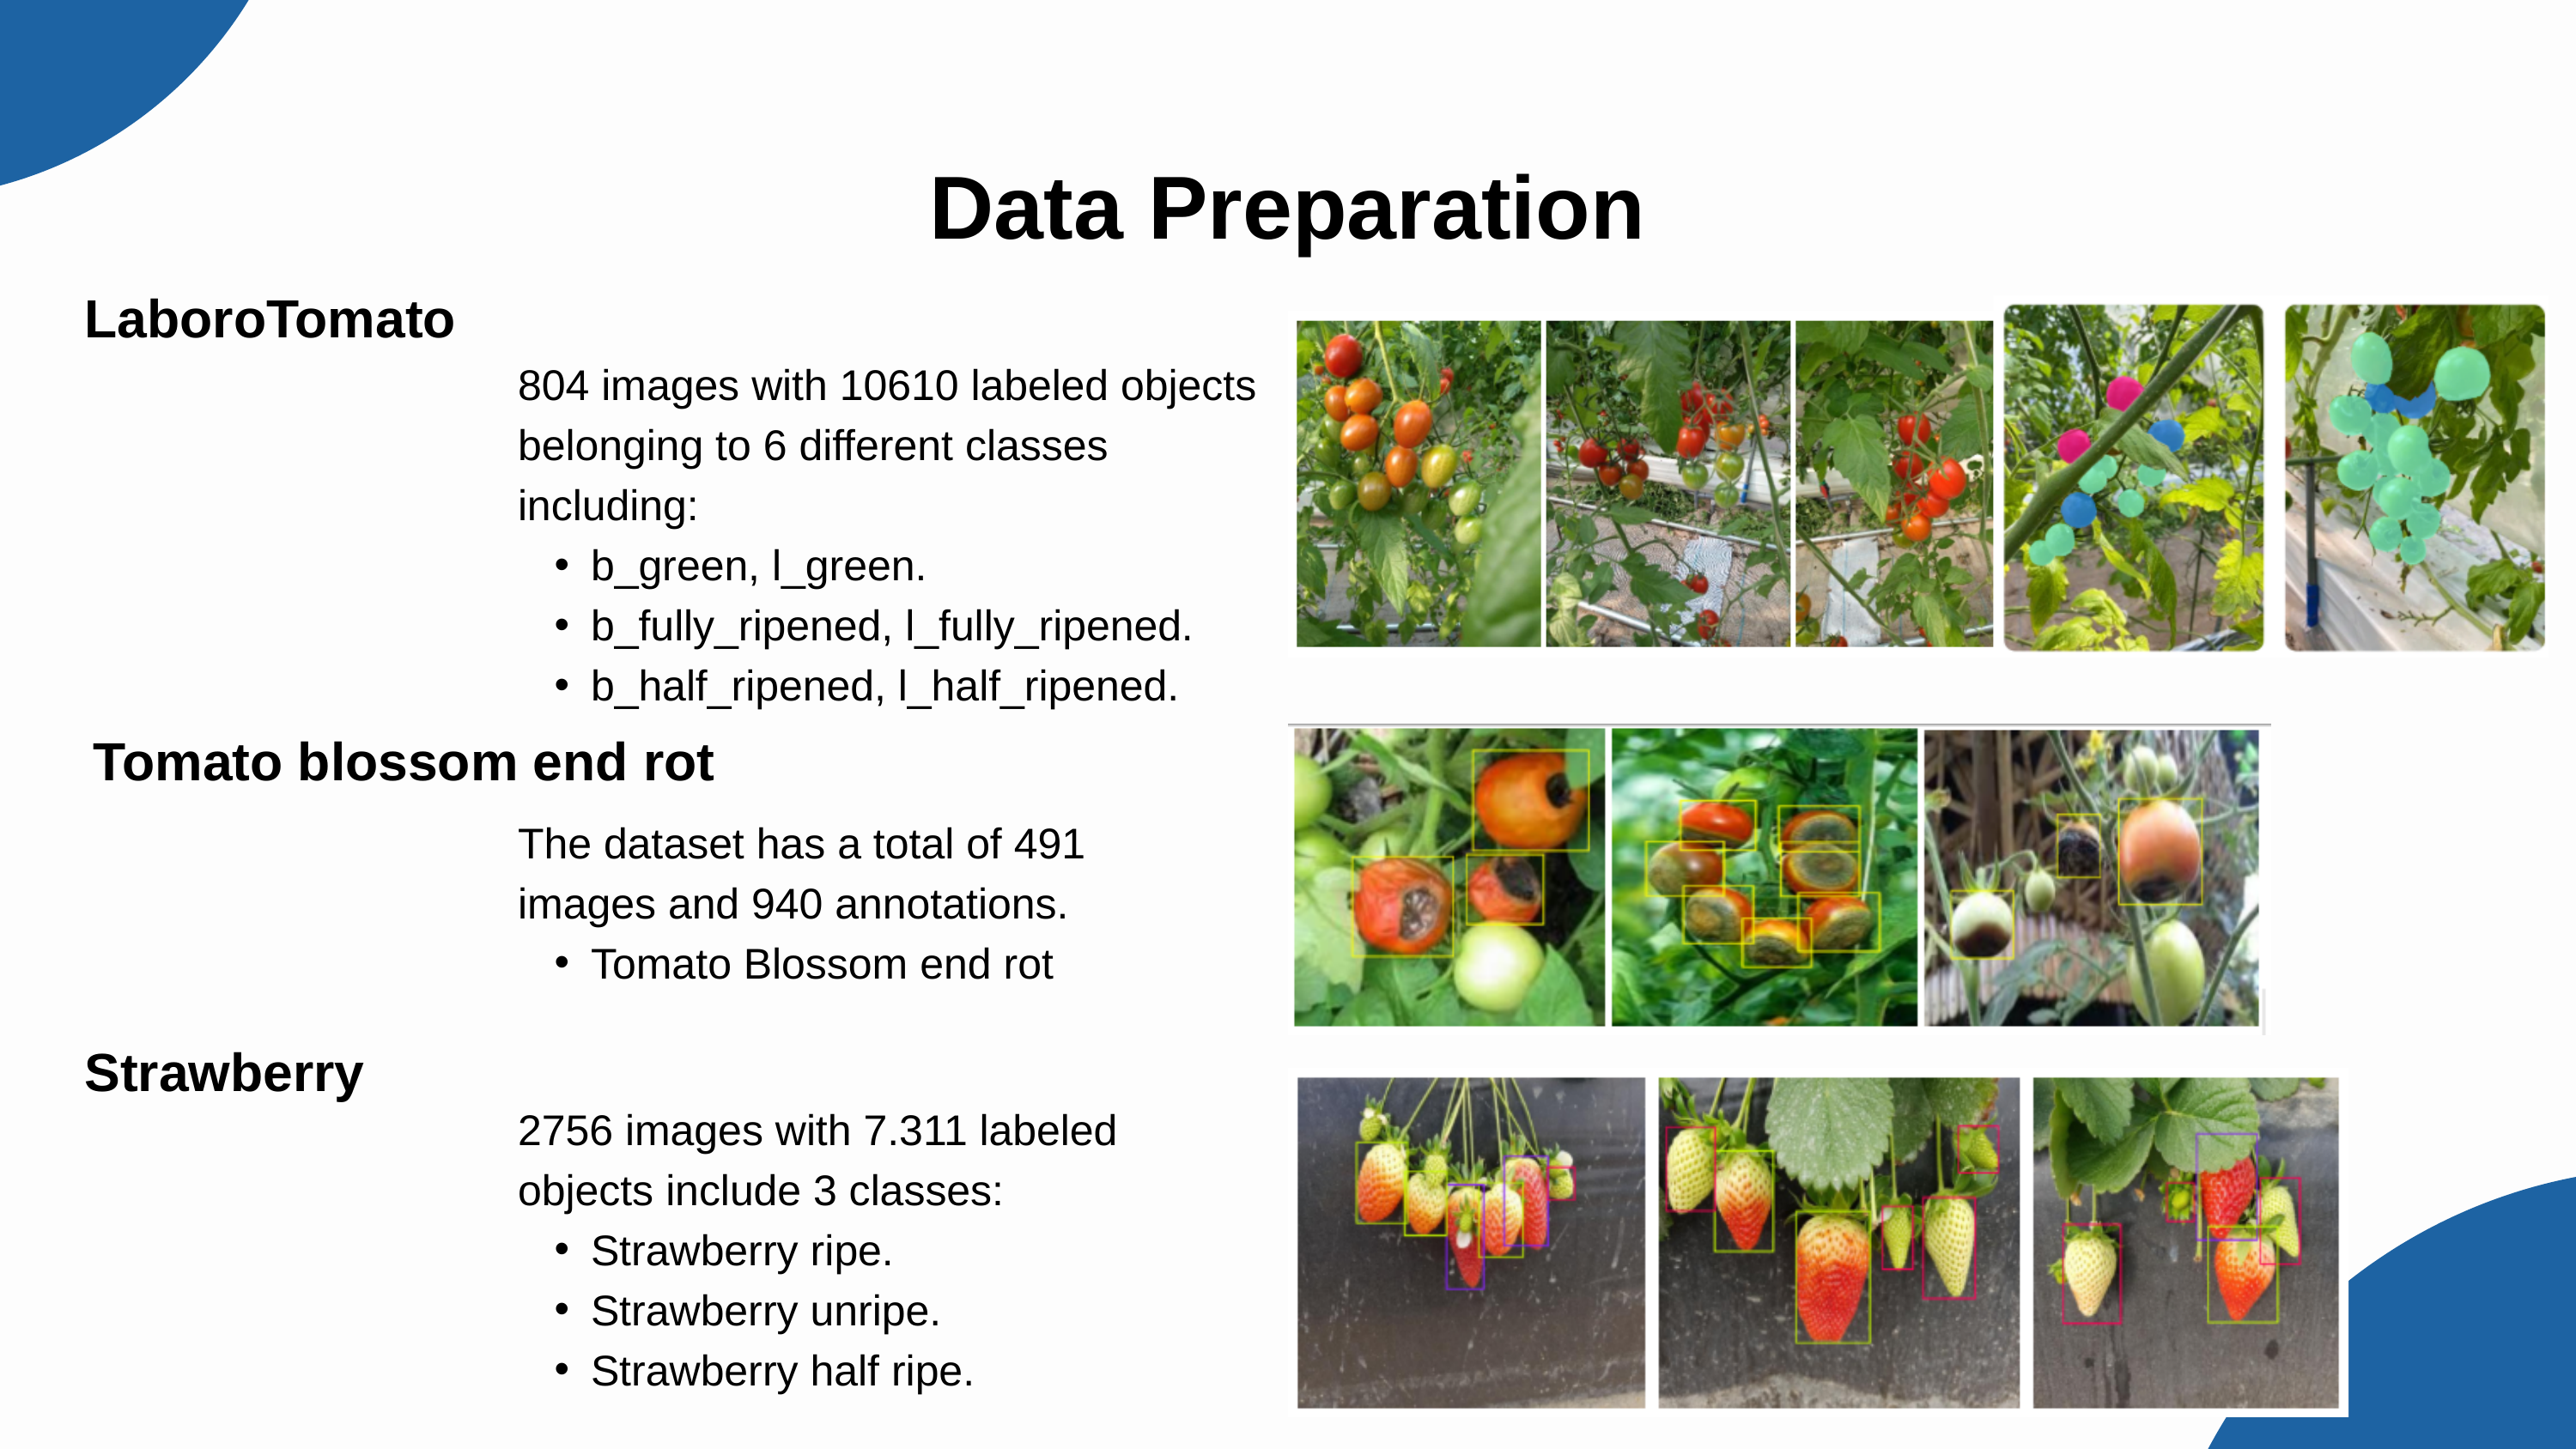

Data Preparation
LaboroTomato

804 images with 10610 labeled objects belonging to 6 different classes including:
b_green, l_green.
b_fully_ripened, l_fully_ripened.
b_half_ripened, l_half_ripened.
Tomato blossom end rot

The dataset has a total of 491 images and 940 annotations.
Tomato Blossom end rot
Strawberry

2756 images with 7.311 labeled objects include 3 classes:
Strawberry ripe.
Strawberry unripe.
Strawberry half ripe.